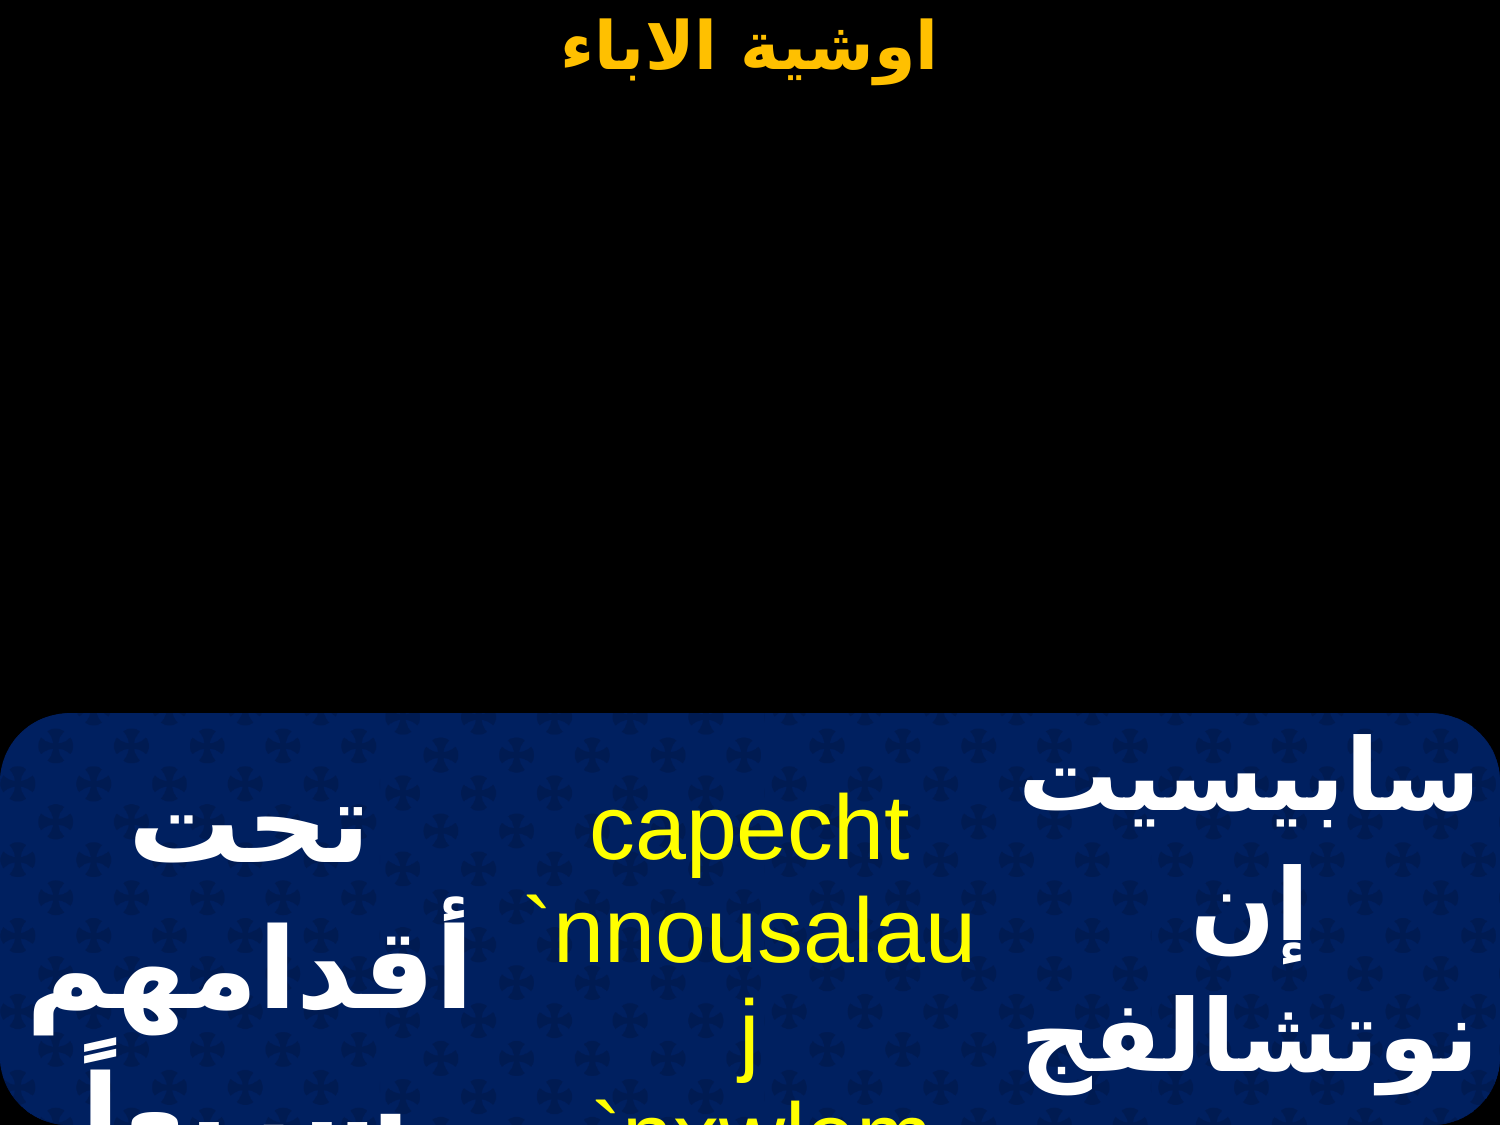

| تحت أقدامهم سريعاً | capecht `nnousalauj `nxwlem | سابيسيت إن نوتشالفج إنكوليم |
| --- | --- | --- |